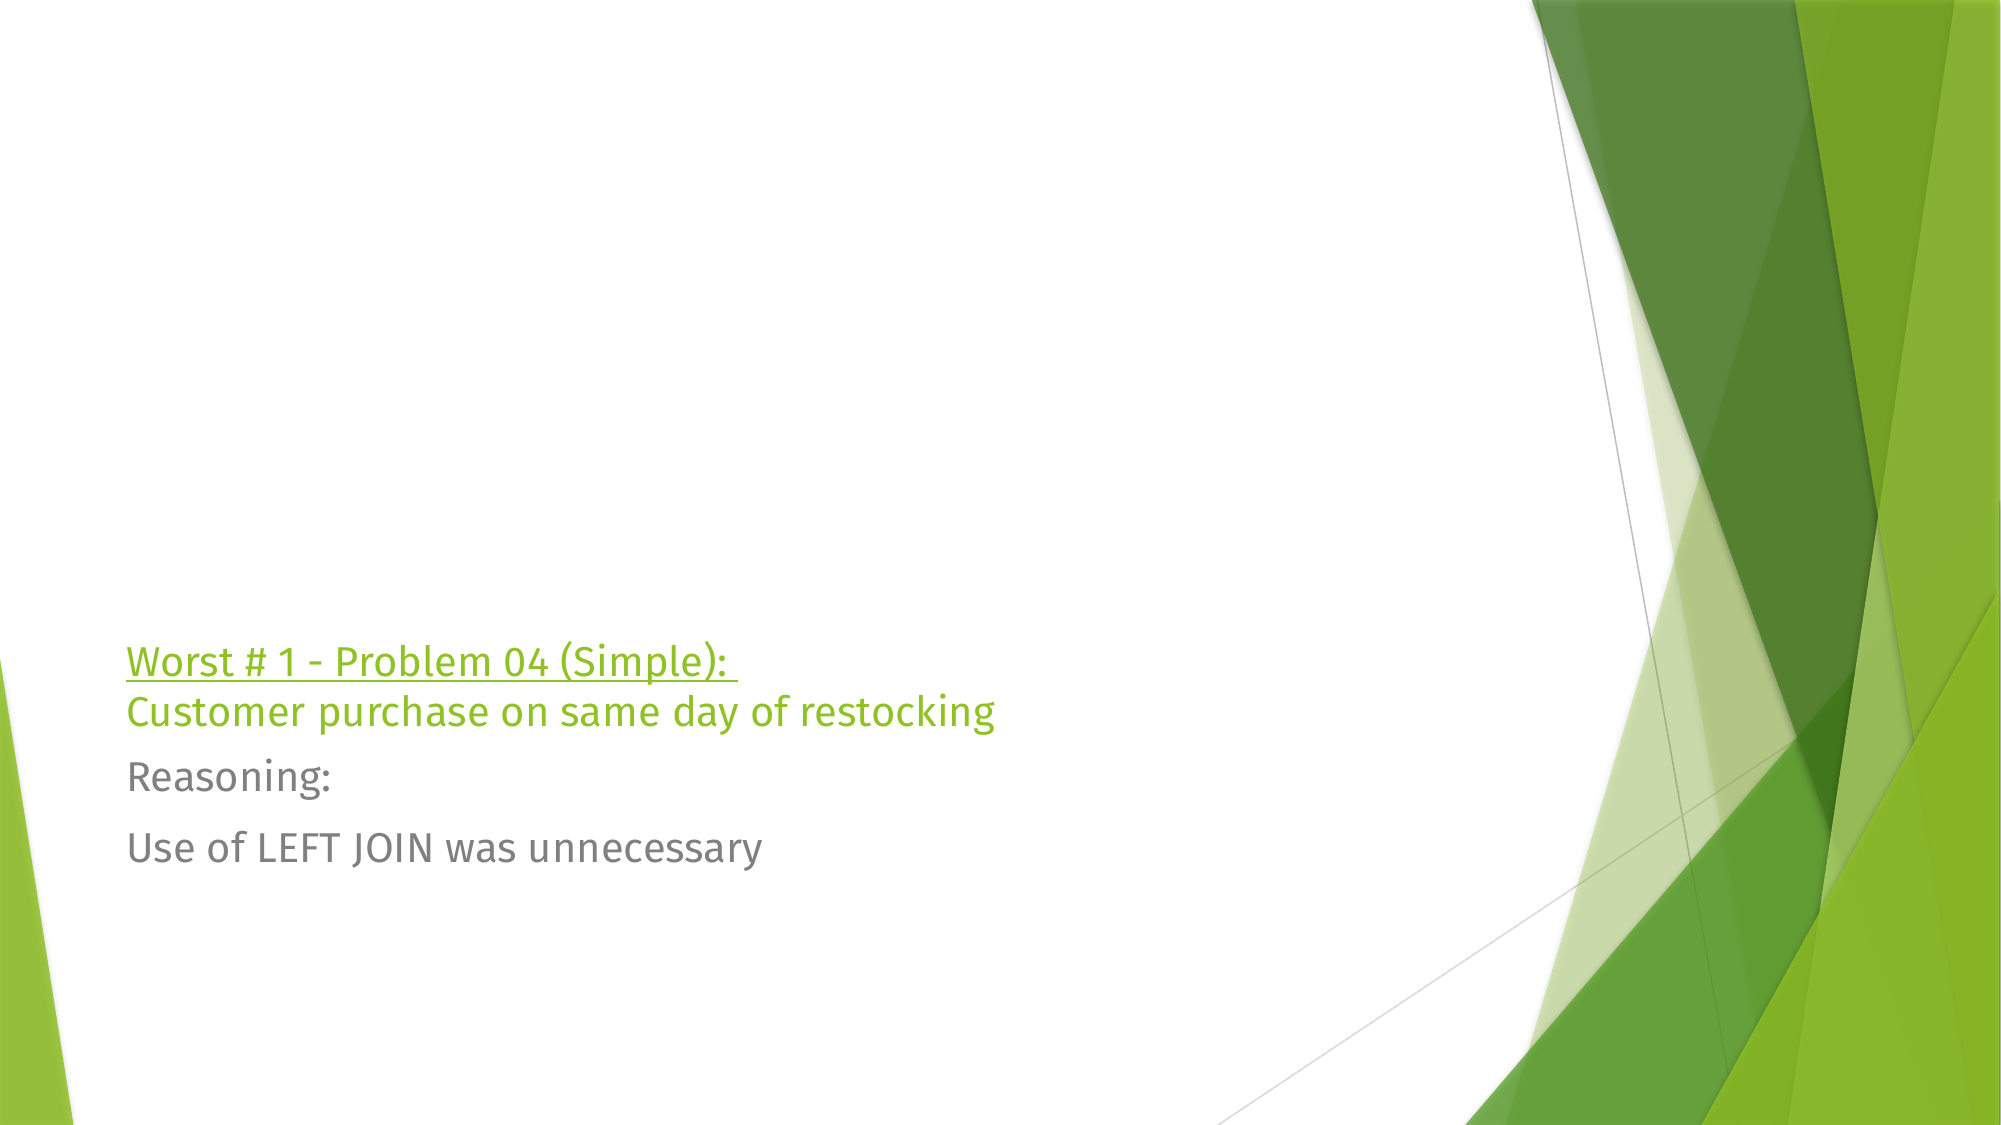

# Worst # 1 - Problem 04 (Simple): Customer purchase on same day of restocking
Reasoning:
Use of LEFT JOIN was unnecessary